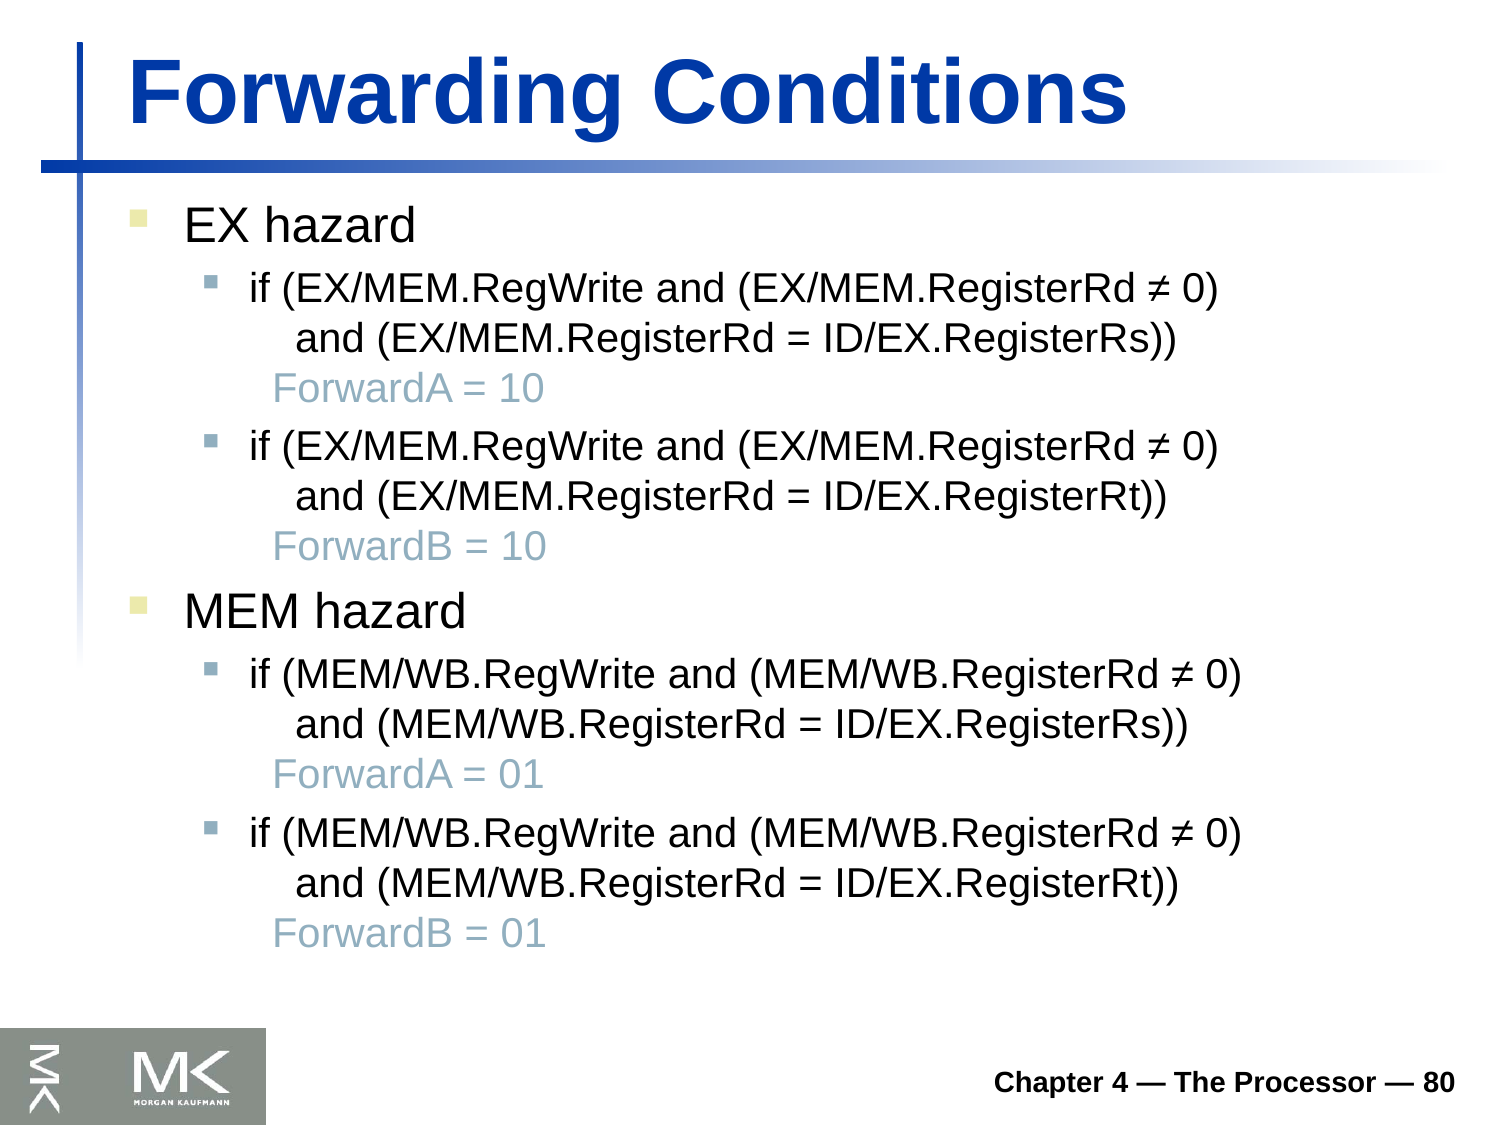

# Forwarding Conditions
EX hazard
if (EX/MEM.RegWrite and (EX/MEM.RegisterRd ≠ 0)
    and (EX/MEM.RegisterRd = ID/EX.RegisterRs))
  ForwardA = 10
if (EX/MEM.RegWrite and (EX/MEM.RegisterRd ≠ 0)
    and (EX/MEM.RegisterRd = ID/EX.RegisterRt))
  ForwardB = 10
MEM hazard
if (MEM/WB.RegWrite and (MEM/WB.RegisterRd ≠ 0)
    and (MEM/WB.RegisterRd = ID/EX.RegisterRs))
  ForwardA = 01
if (MEM/WB.RegWrite and (MEM/WB.RegisterRd ≠ 0)
    and (MEM/WB.RegisterRd = ID/EX.RegisterRt))
  ForwardB = 01
Chapter 4 — The Processor — 80